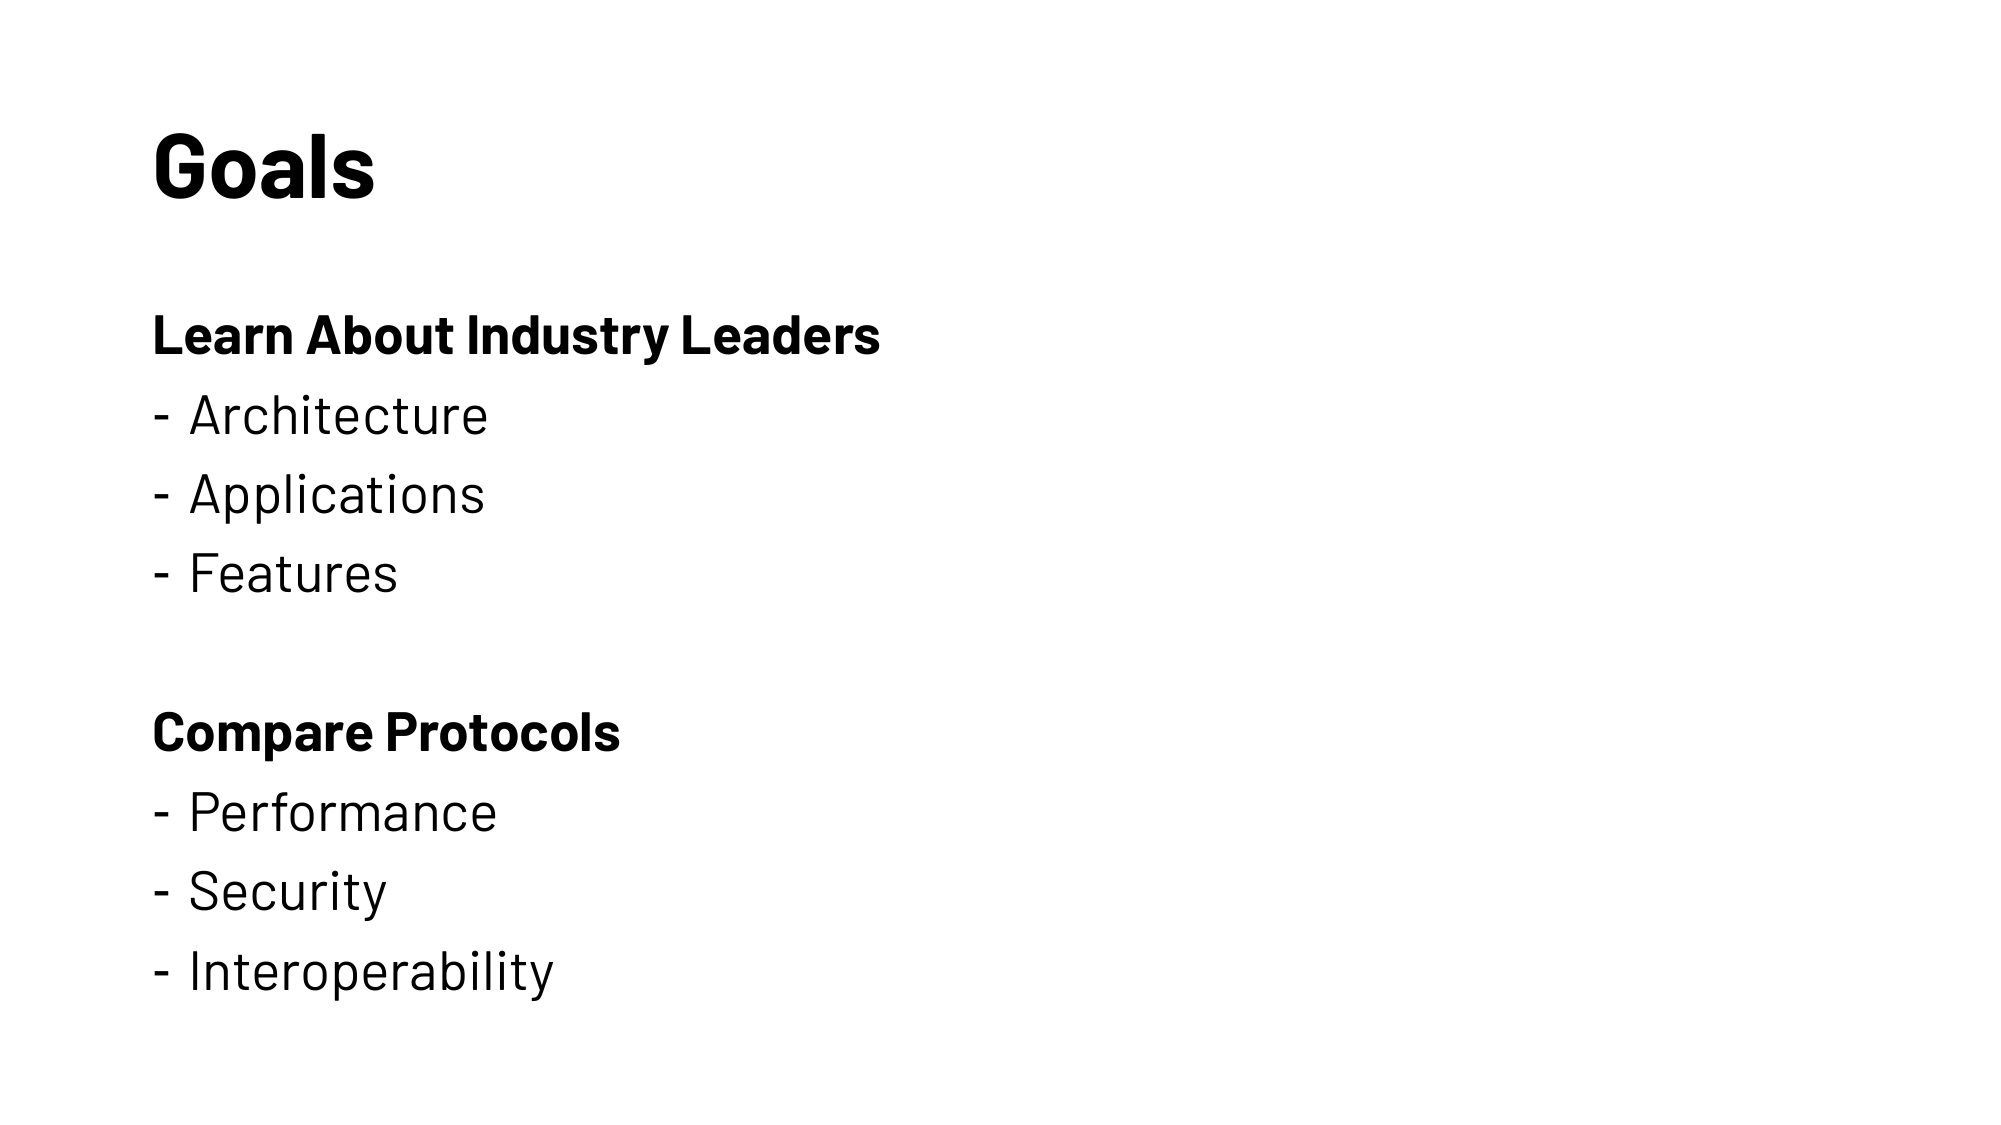

# Goals
Learn About Industry Leaders
Architecture
Applications
Features

Compare Protocols
Performance
Security
Interoperability